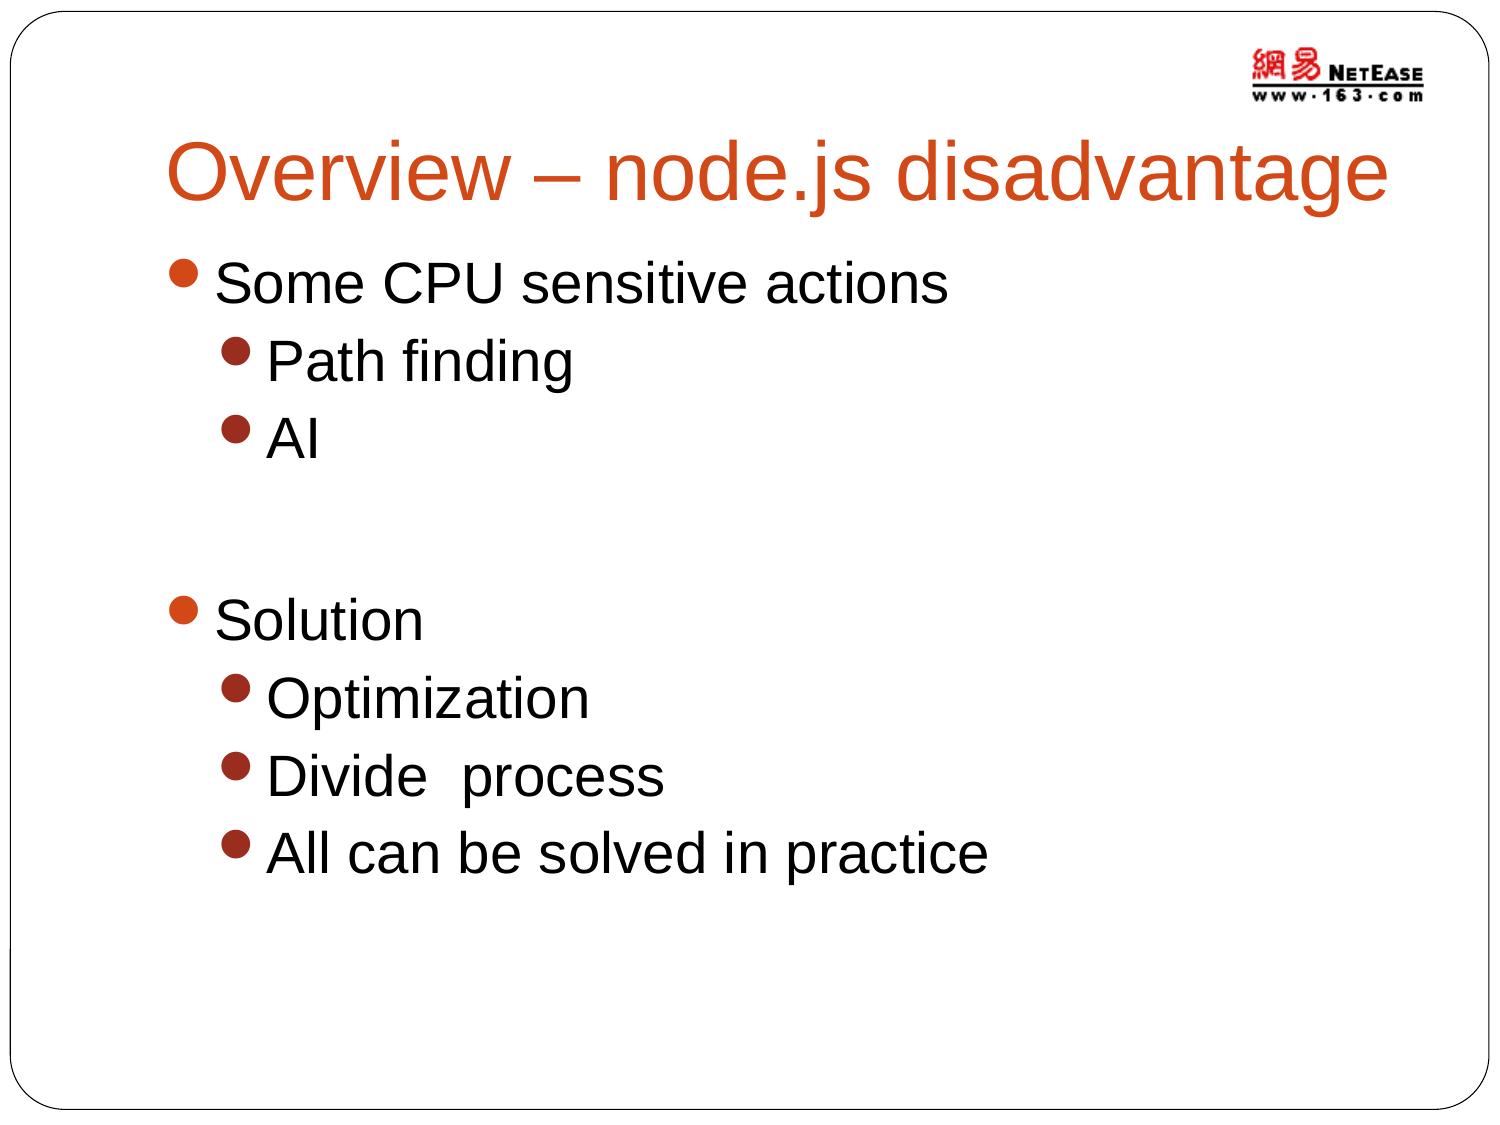

# Overview – node.js disadvantage
Some CPU sensitive actions
Path finding
AI

Solution
Optimization
Divide  process
All can be solved in practice